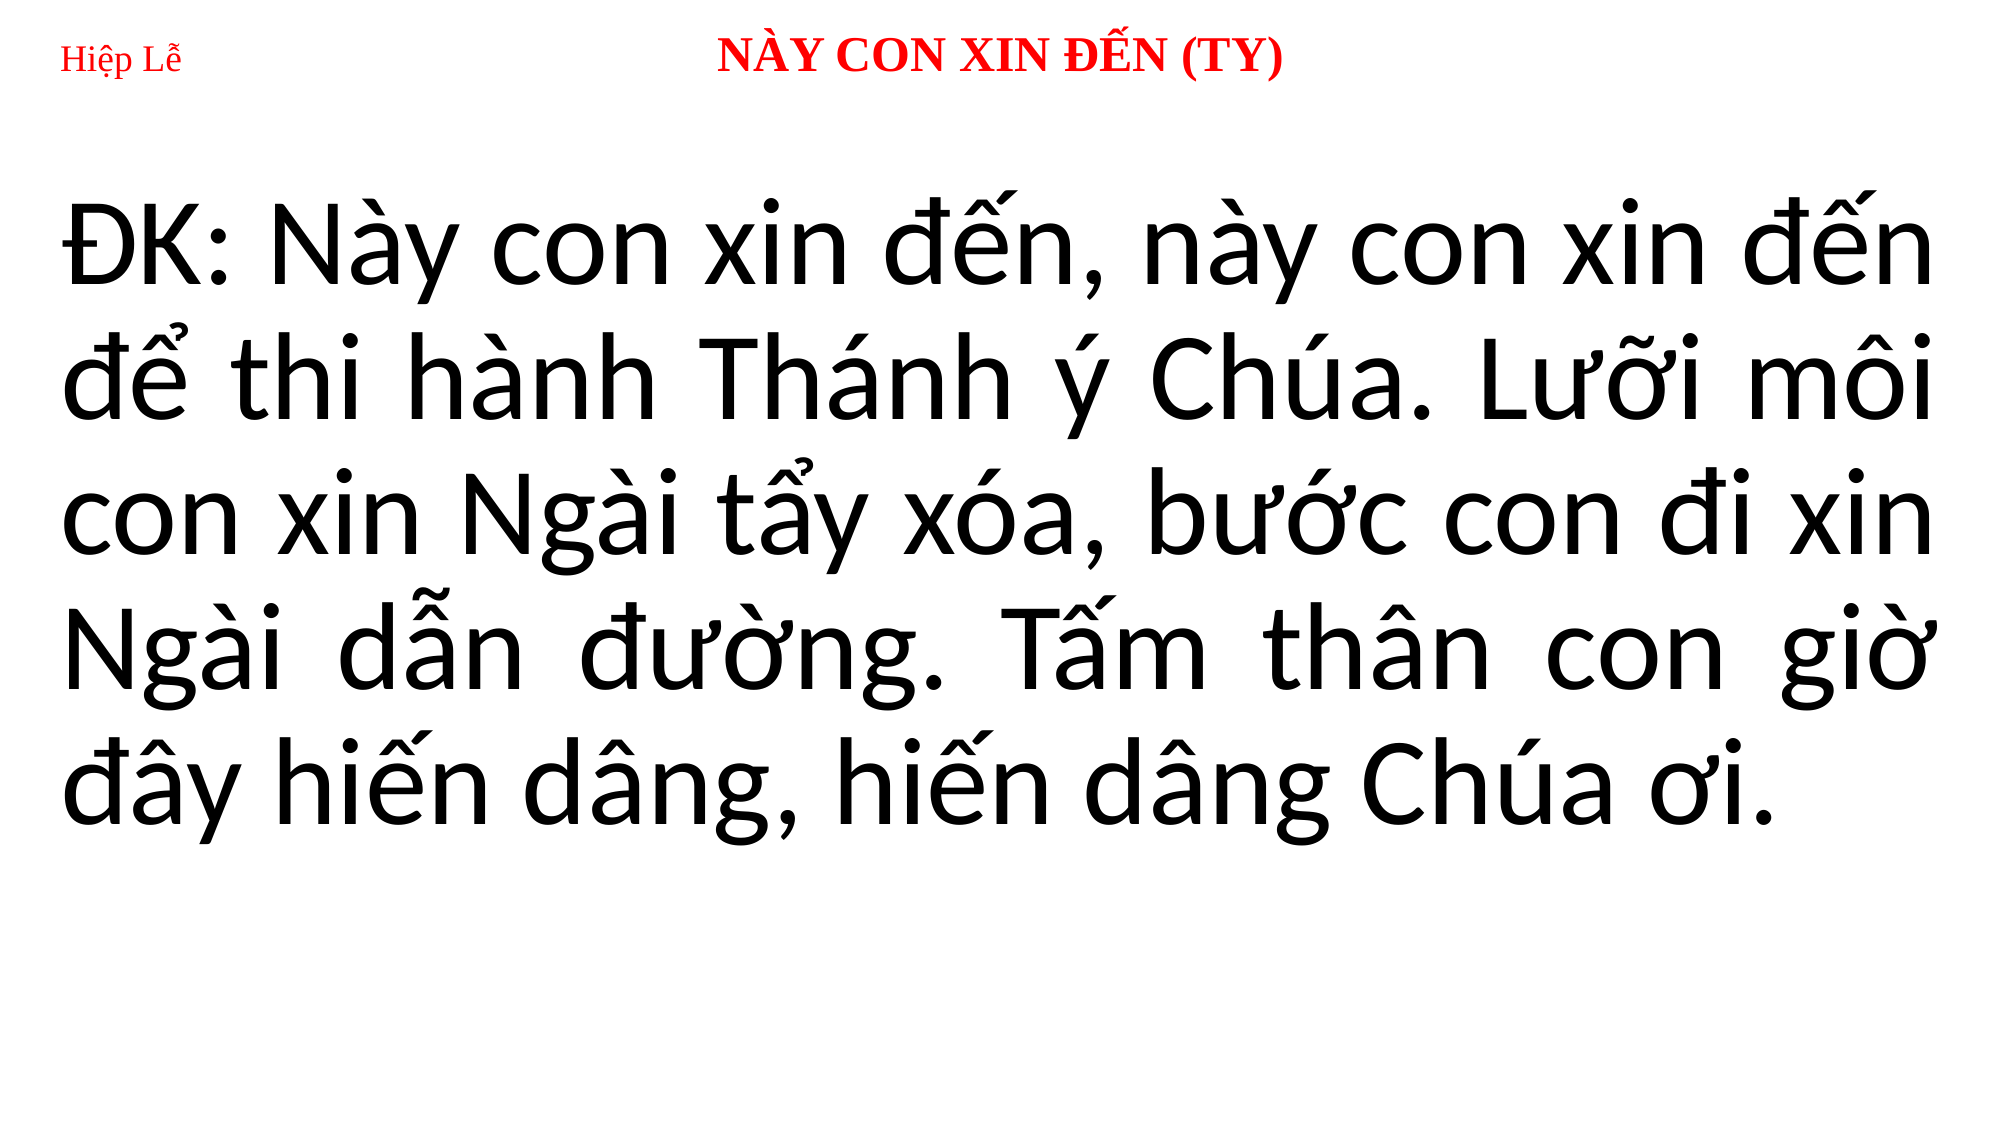

# Hiệp Lễ                                		      NÀY CON XIN ĐẾN (TY)
ĐK: Này con xin đến, này con xin đến để thi hành Thánh ý Chúa. Lưỡi môi con xin Ngài tẩy xóa, bước con đi xin Ngài dẫn đường. Tấm thân con giờ đây hiến dâng, hiến dâng Chúa ơi.